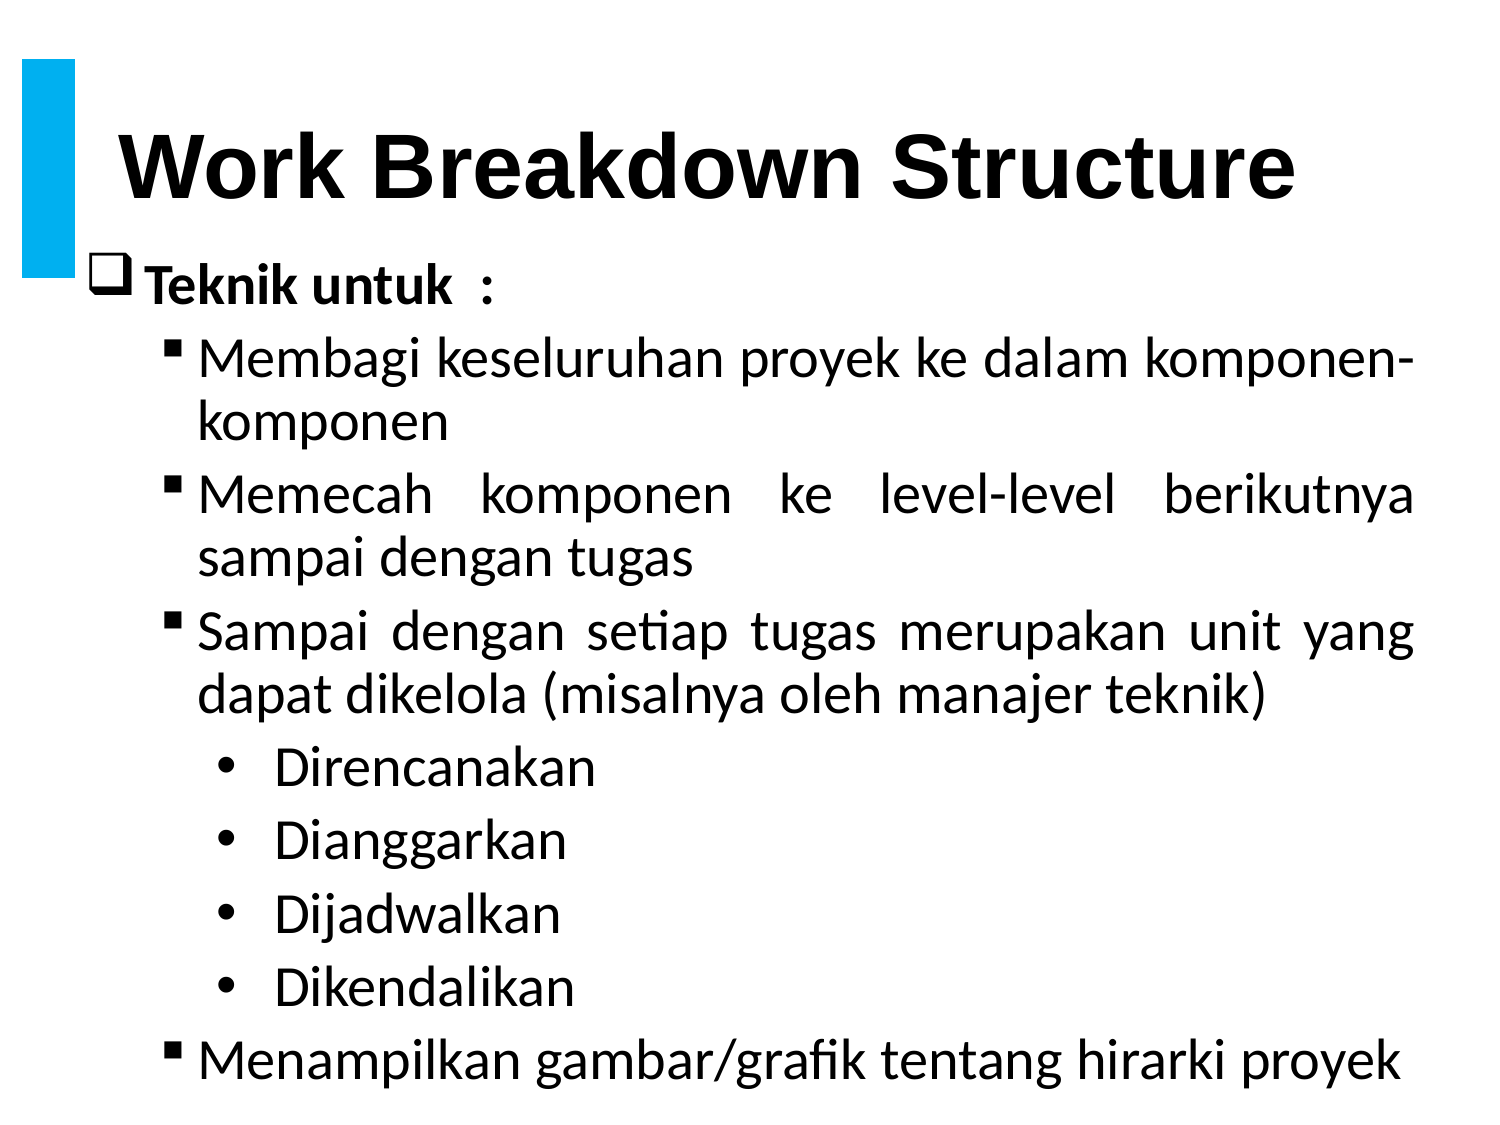

# Work Breakdown Structure
Teknik untuk  :
Membagi keseluruhan proyek ke dalam komponen-komponen
Memecah komponen ke level-level berikutnya sampai dengan tugas
Sampai dengan setiap tugas merupakan unit yang dapat dikelola (misalnya oleh manajer teknik)
Direncanakan
Dianggarkan
Dijadwalkan
Dikendalikan
Menampilkan gambar/grafik tentang hirarki proyek